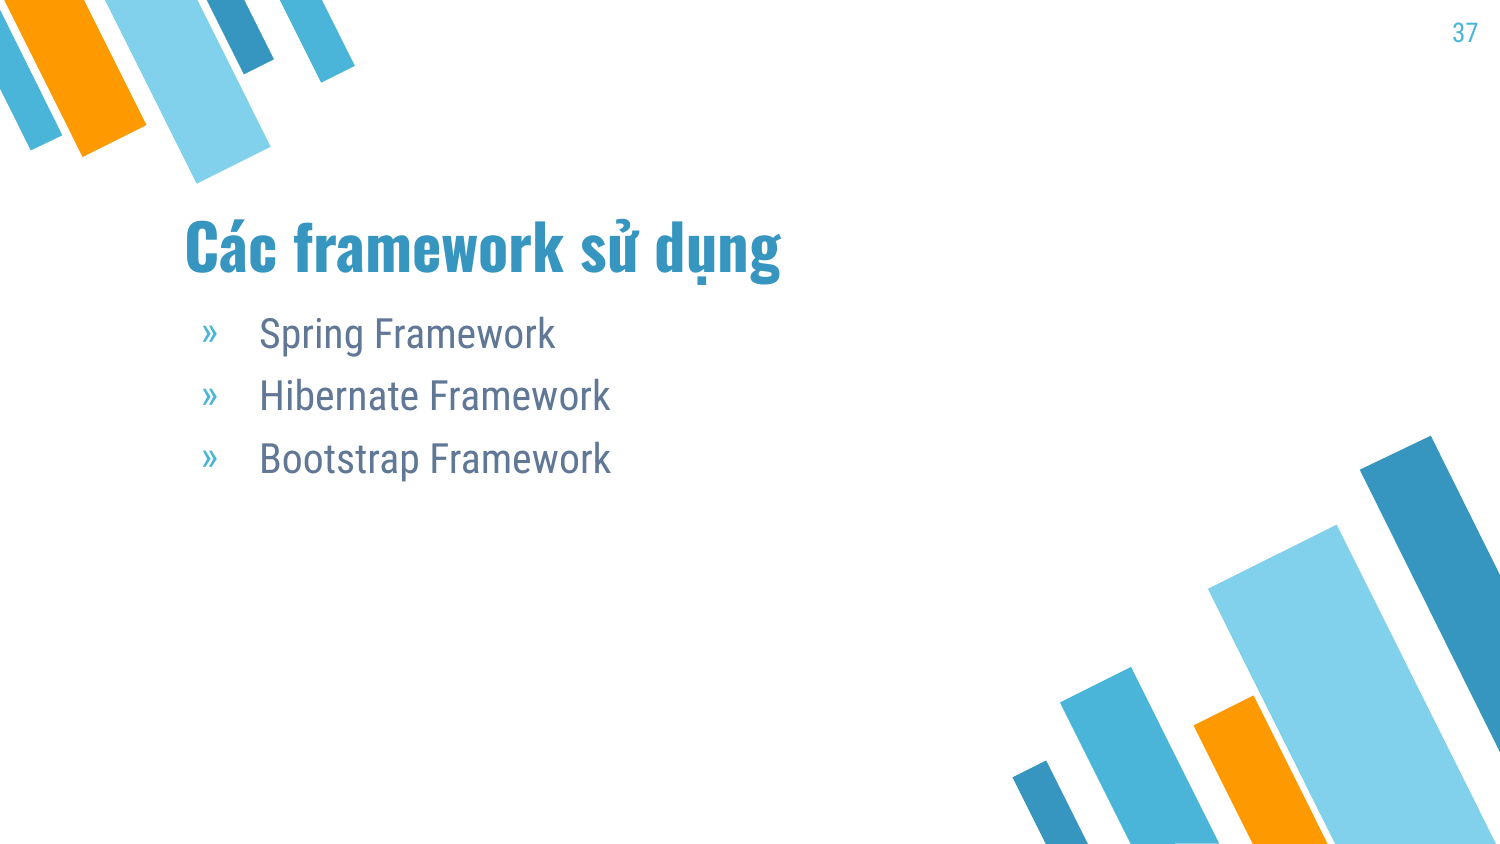

37
# Các framework sử dụng
Spring Framework
Hibernate Framework
Bootstrap Framework